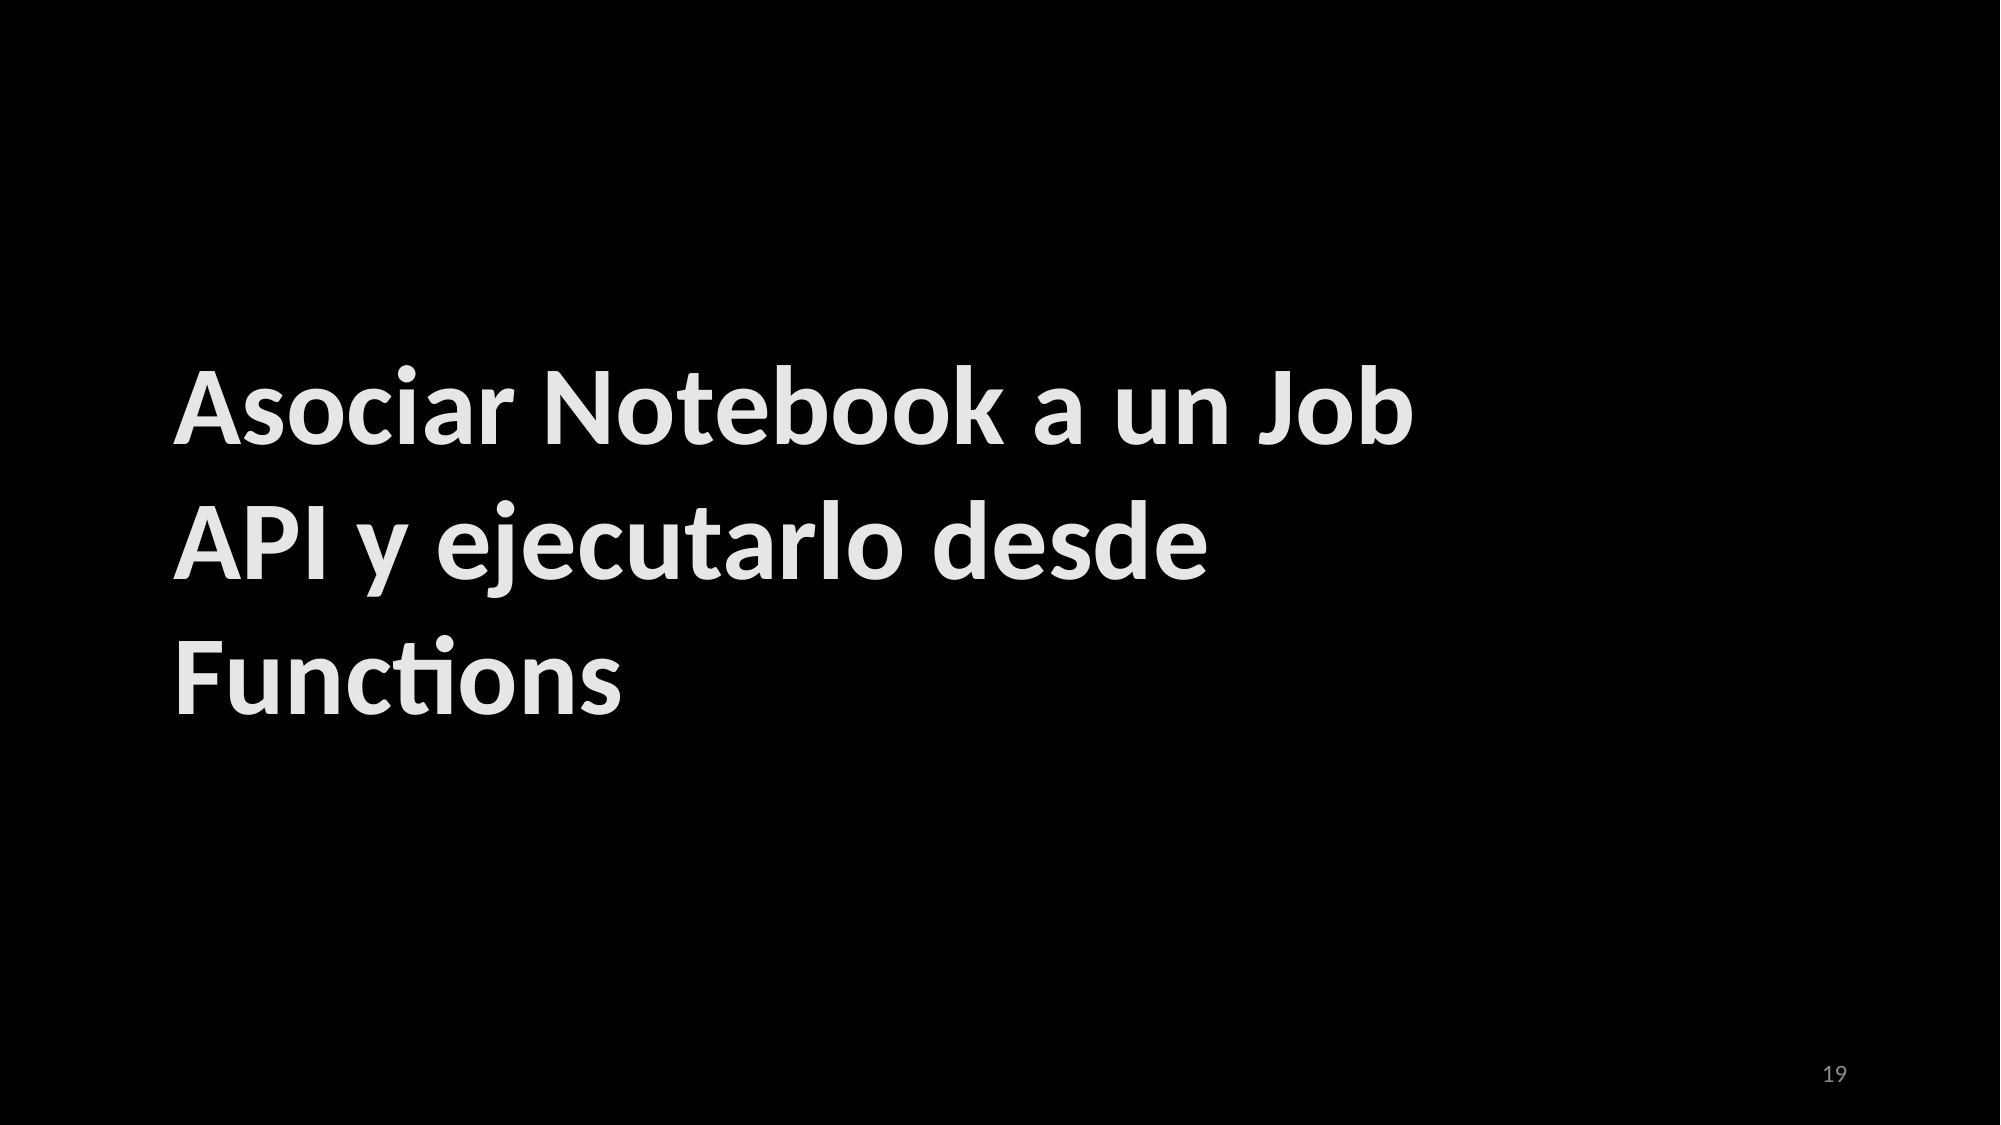

Asociar Notebook a un Job API y ejecutarlo desde Functions
19